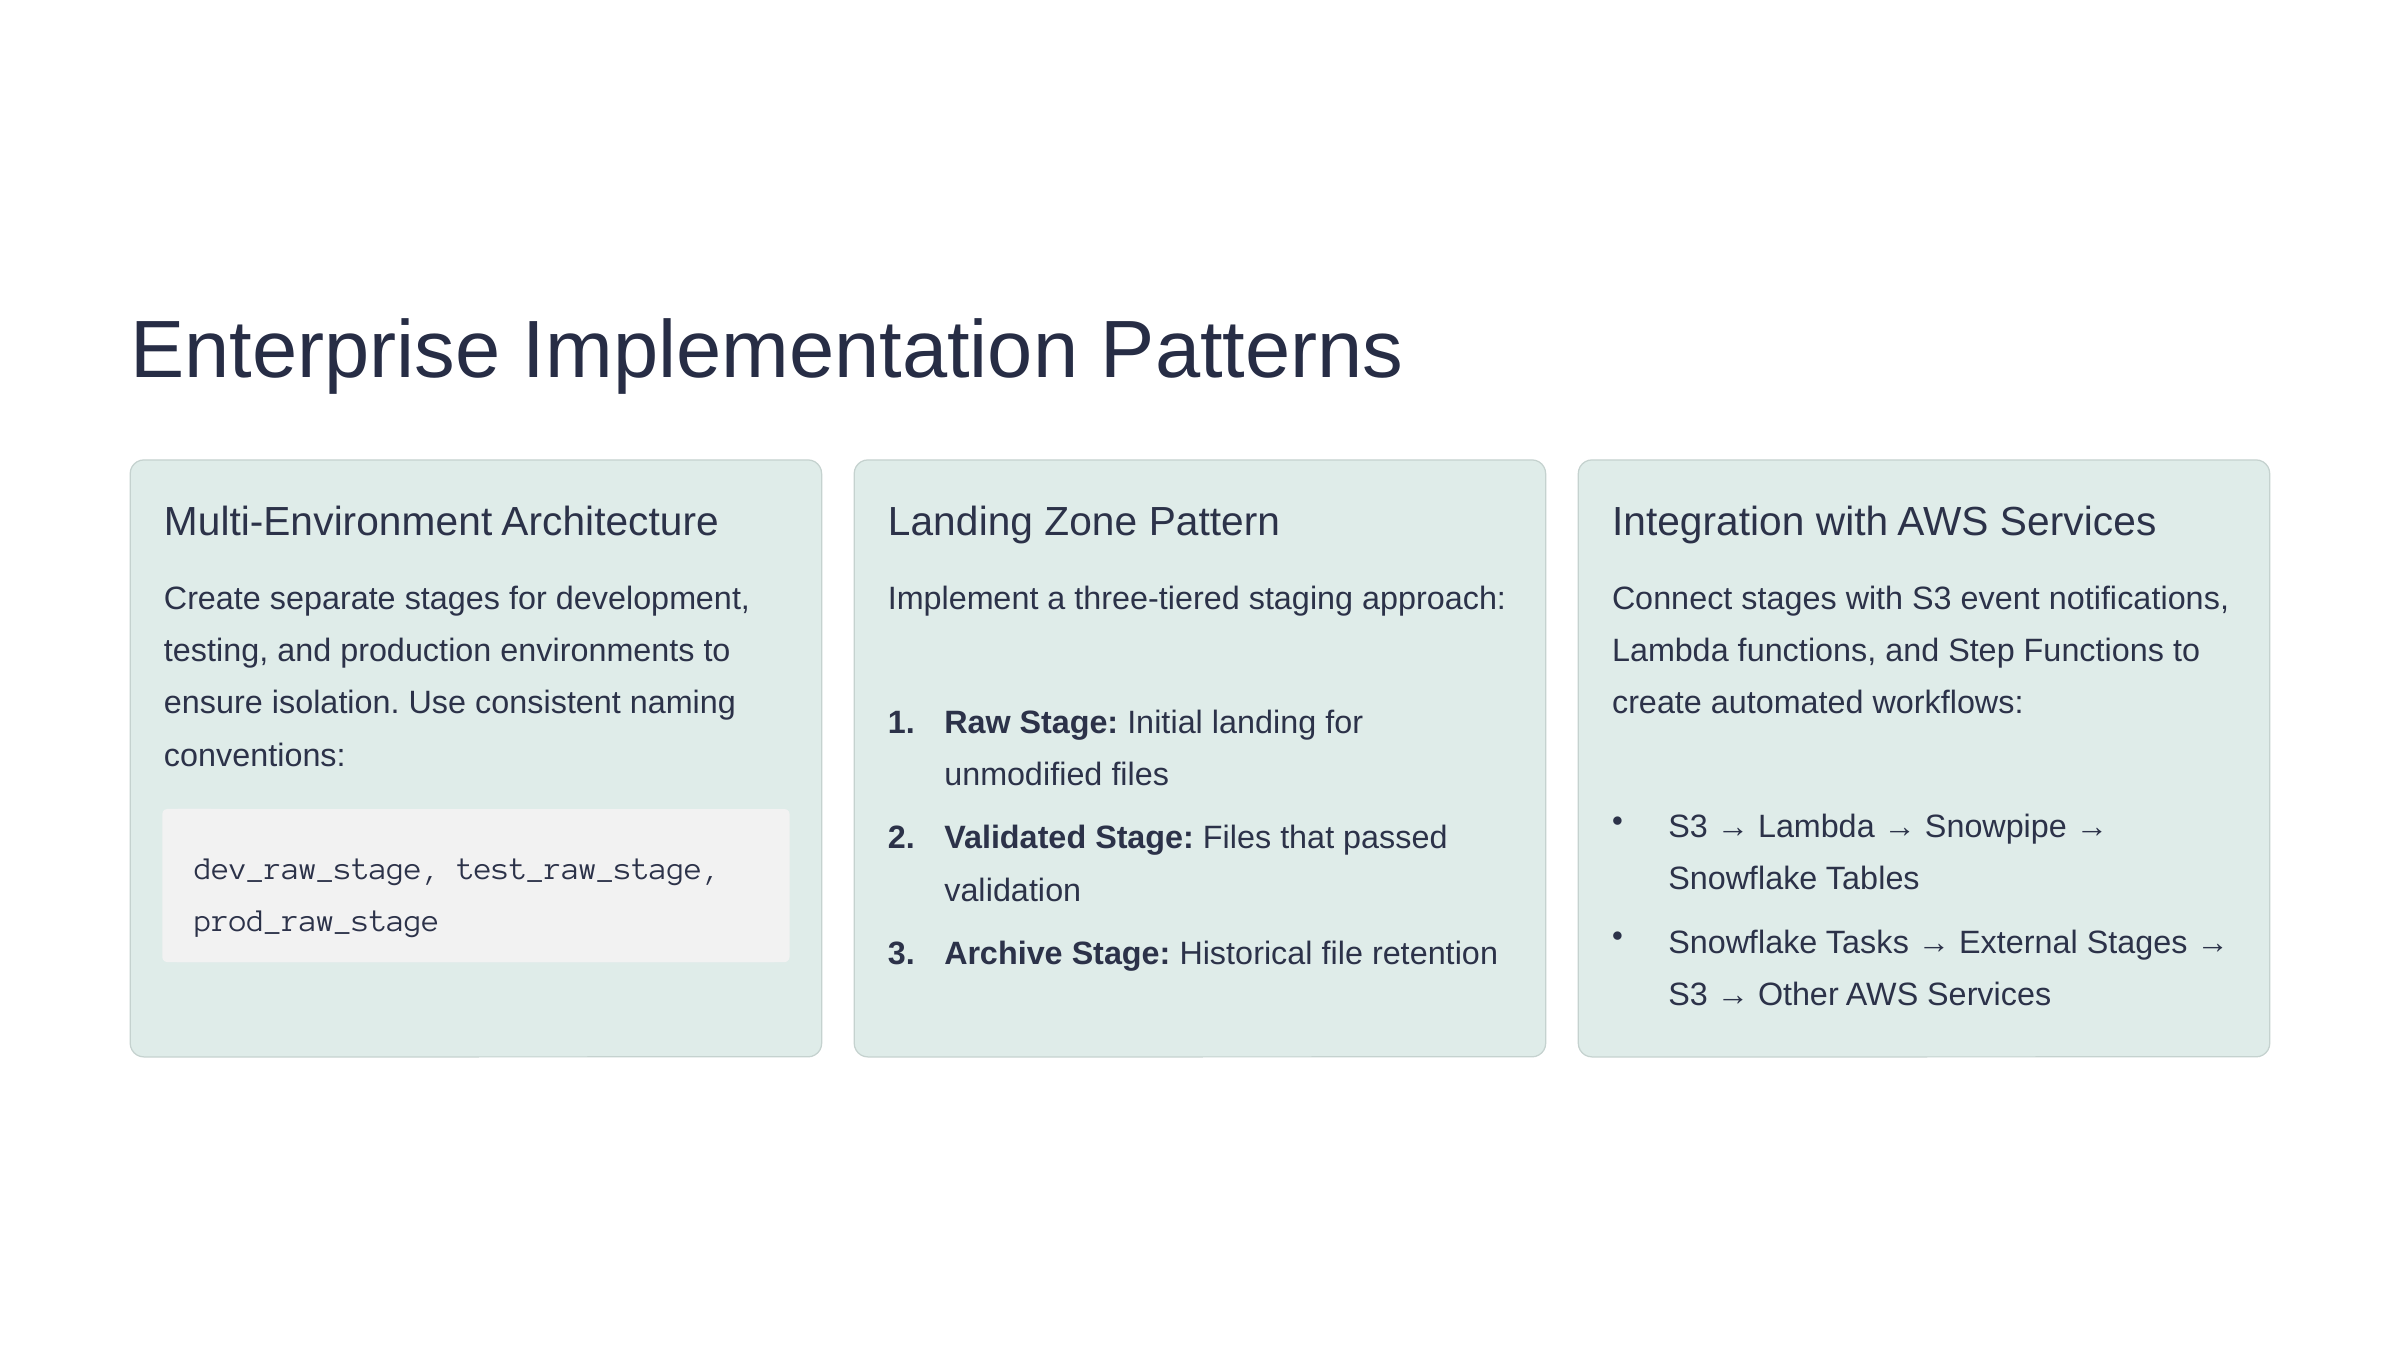

Enterprise Implementation Patterns

Multi-Environment Architecture
Landing Zone Pattern
Integration with AWS Services
Create separate stages for development, testing, and production environments to ensure isolation. Use consistent naming conventions:
Implement a three-tiered staging approach:
Connect stages with S3 event notifications, Lambda functions, and Step Functions to create automated workflows:
Raw Stage: Initial landing for unmodified files
S3 → Lambda → Snowpipe → Snowflake Tables
Validated Stage: Files that passed validation

dev_raw_stage, test_raw_stage, prod_raw_stage
Snowflake Tasks → External Stages → S3 → Other AWS Services
Archive Stage: Historical file retention